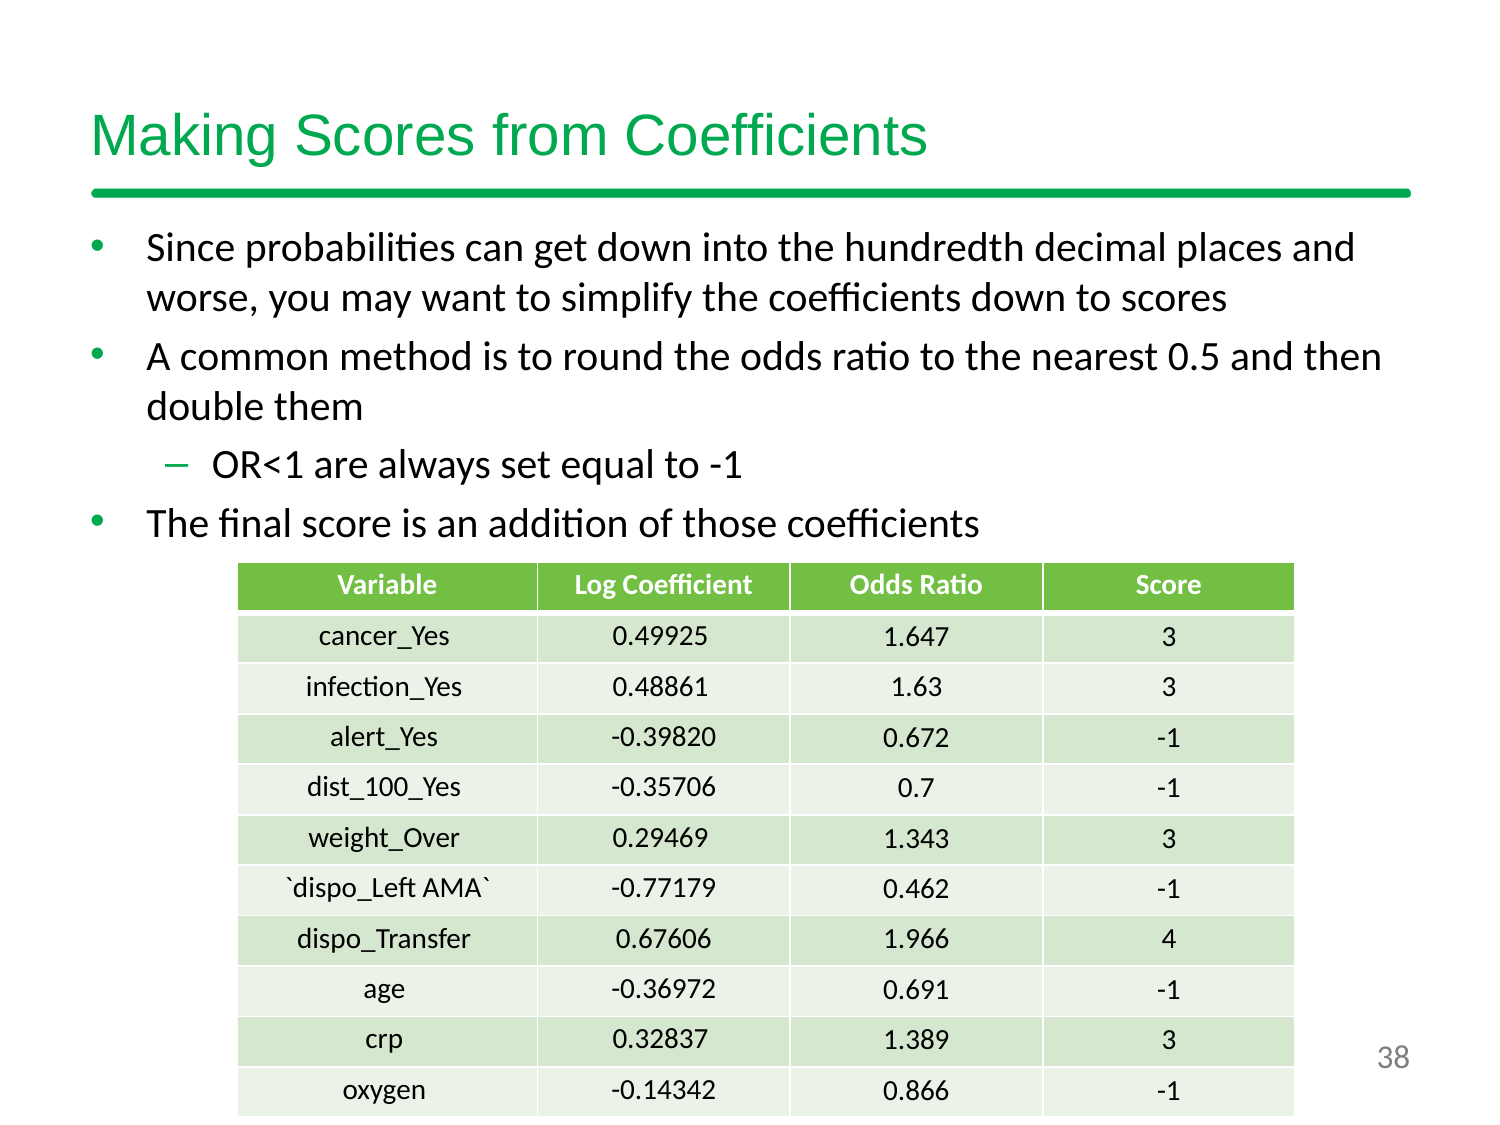

# Making Scores from Coefficients
Since probabilities can get down into the hundredth decimal places and worse, you may want to simplify the coefficients down to scores
A common method is to round the odds ratio to the nearest 0.5 and then double them
OR<1 are always set equal to -1
The final score is an addition of those coefficients

| Variable | Log Coefficient | Odds Ratio | Score |
| --- | --- | --- | --- |
| cancer\_Yes | 0.49925 | 1.647 | 3 |
| infection\_Yes | 0.48861 | 1.63 | 3 |
| alert\_Yes | -0.39820 | 0.672 | -1 |
| dist\_100\_Yes | -0.35706 | 0.7 | -1 |
| weight\_Over | 0.29469 | 1.343 | 3 |
| `dispo\_Left AMA` | -0.77179 | 0.462 | -1 |
| dispo\_Transfer | 0.67606 | 1.966 | 4 |
| age | -0.36972 | 0.691 | -1 |
| crp | 0.32837 | 1.389 | 3 |
| oxygen | -0.14342 | 0.866 | -1 |